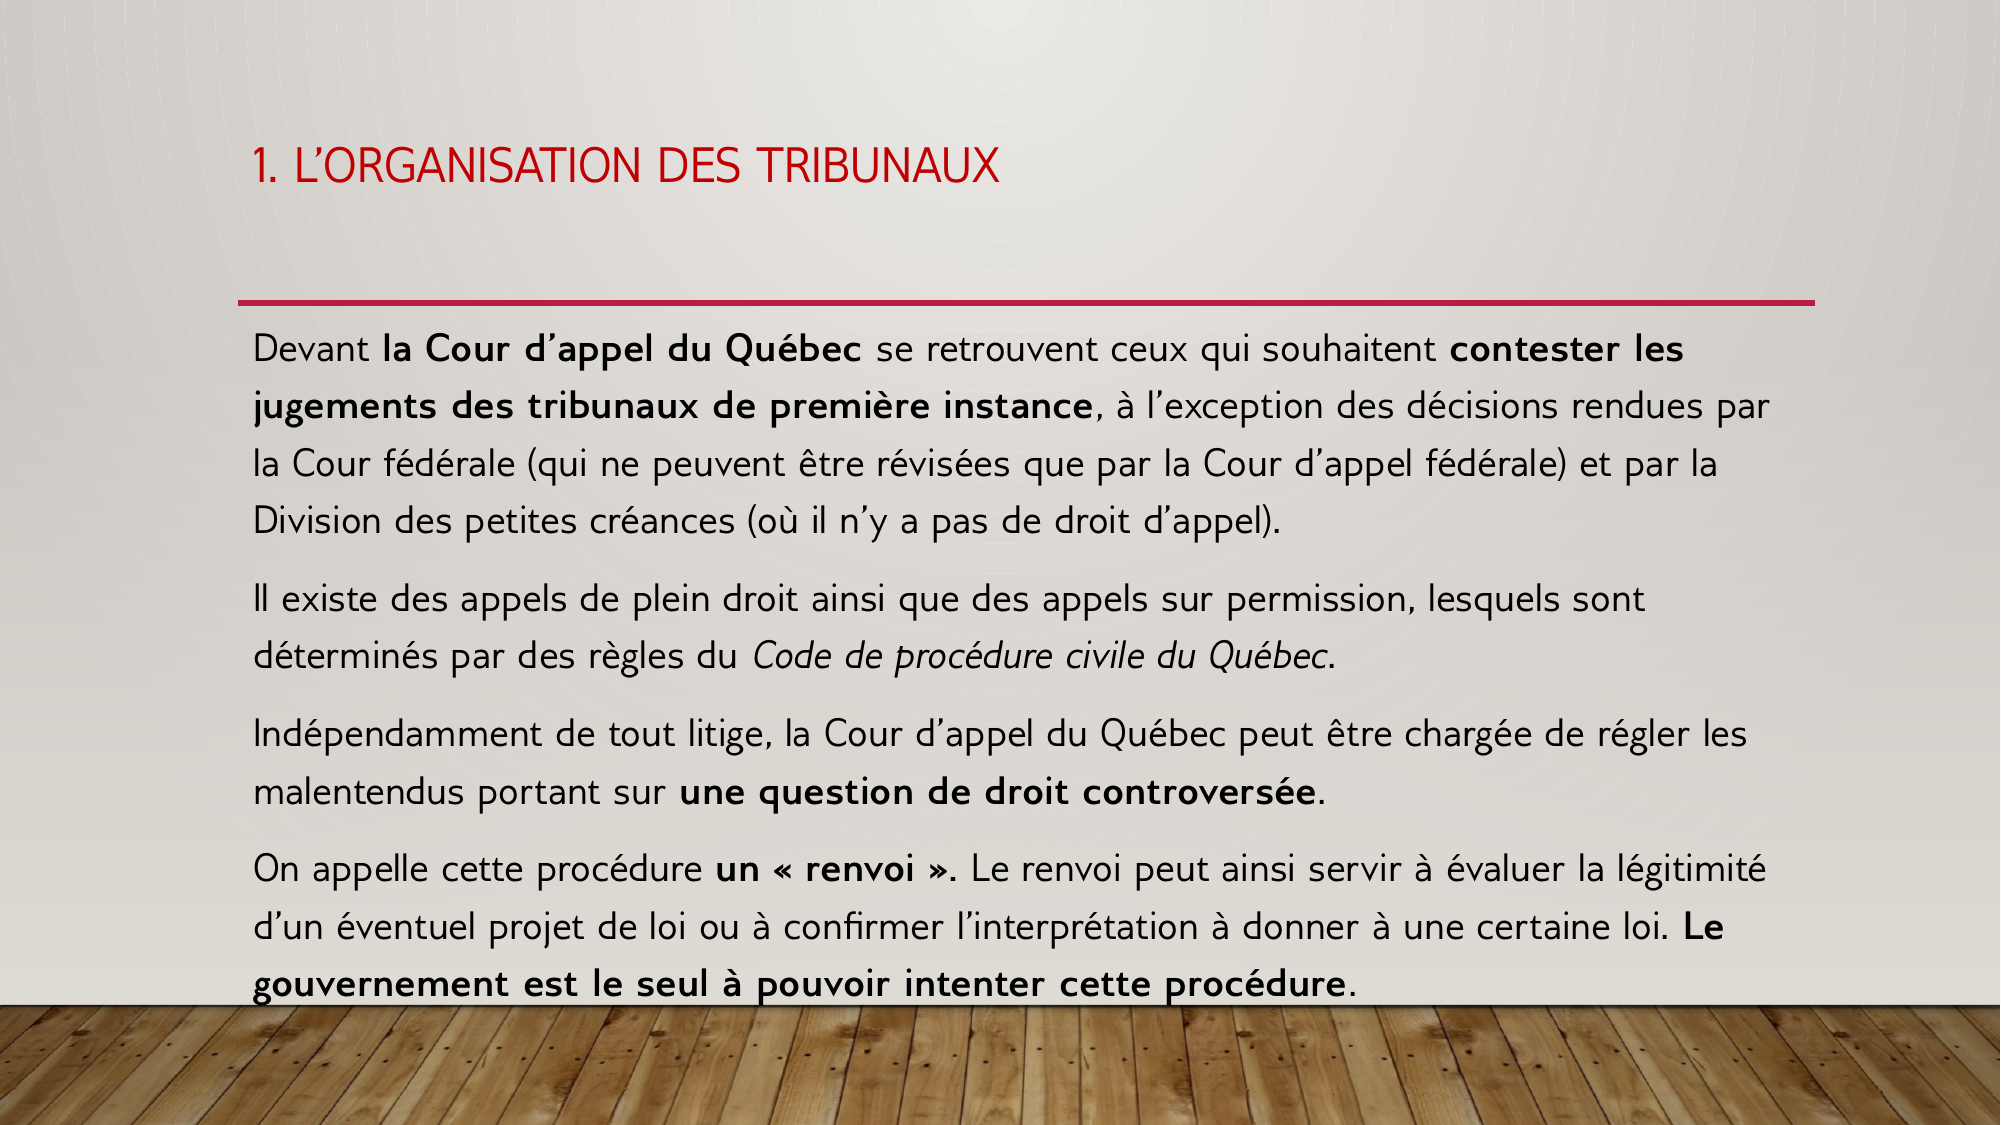

# 1. L’organisation des tribunaux
Devant la Cour d’appel du Québec se retrouvent ceux qui souhaitent contester les jugements des tribunaux de première instance, à l’exception des décisions rendues par la Cour fédérale (qui ne peuvent être révisées que par la Cour d’appel fédérale) et par la Division des petites créances (où il n’y a pas de droit d’appel).
Il existe des appels de plein droit ainsi que des appels sur permission, lesquels sont déterminés par des règles du Code de procédure civile du Québec.
Indépendamment de tout litige, la Cour d’appel du Québec peut être chargée de régler les malentendus portant sur une question de droit controversée.
On appelle cette procédure un « renvoi ». Le renvoi peut ainsi servir à évaluer la légitimité d’un éventuel projet de loi ou à confirmer l’interprétation à donner à une certaine loi. Le gouvernement est le seul à pouvoir intenter cette procédure.